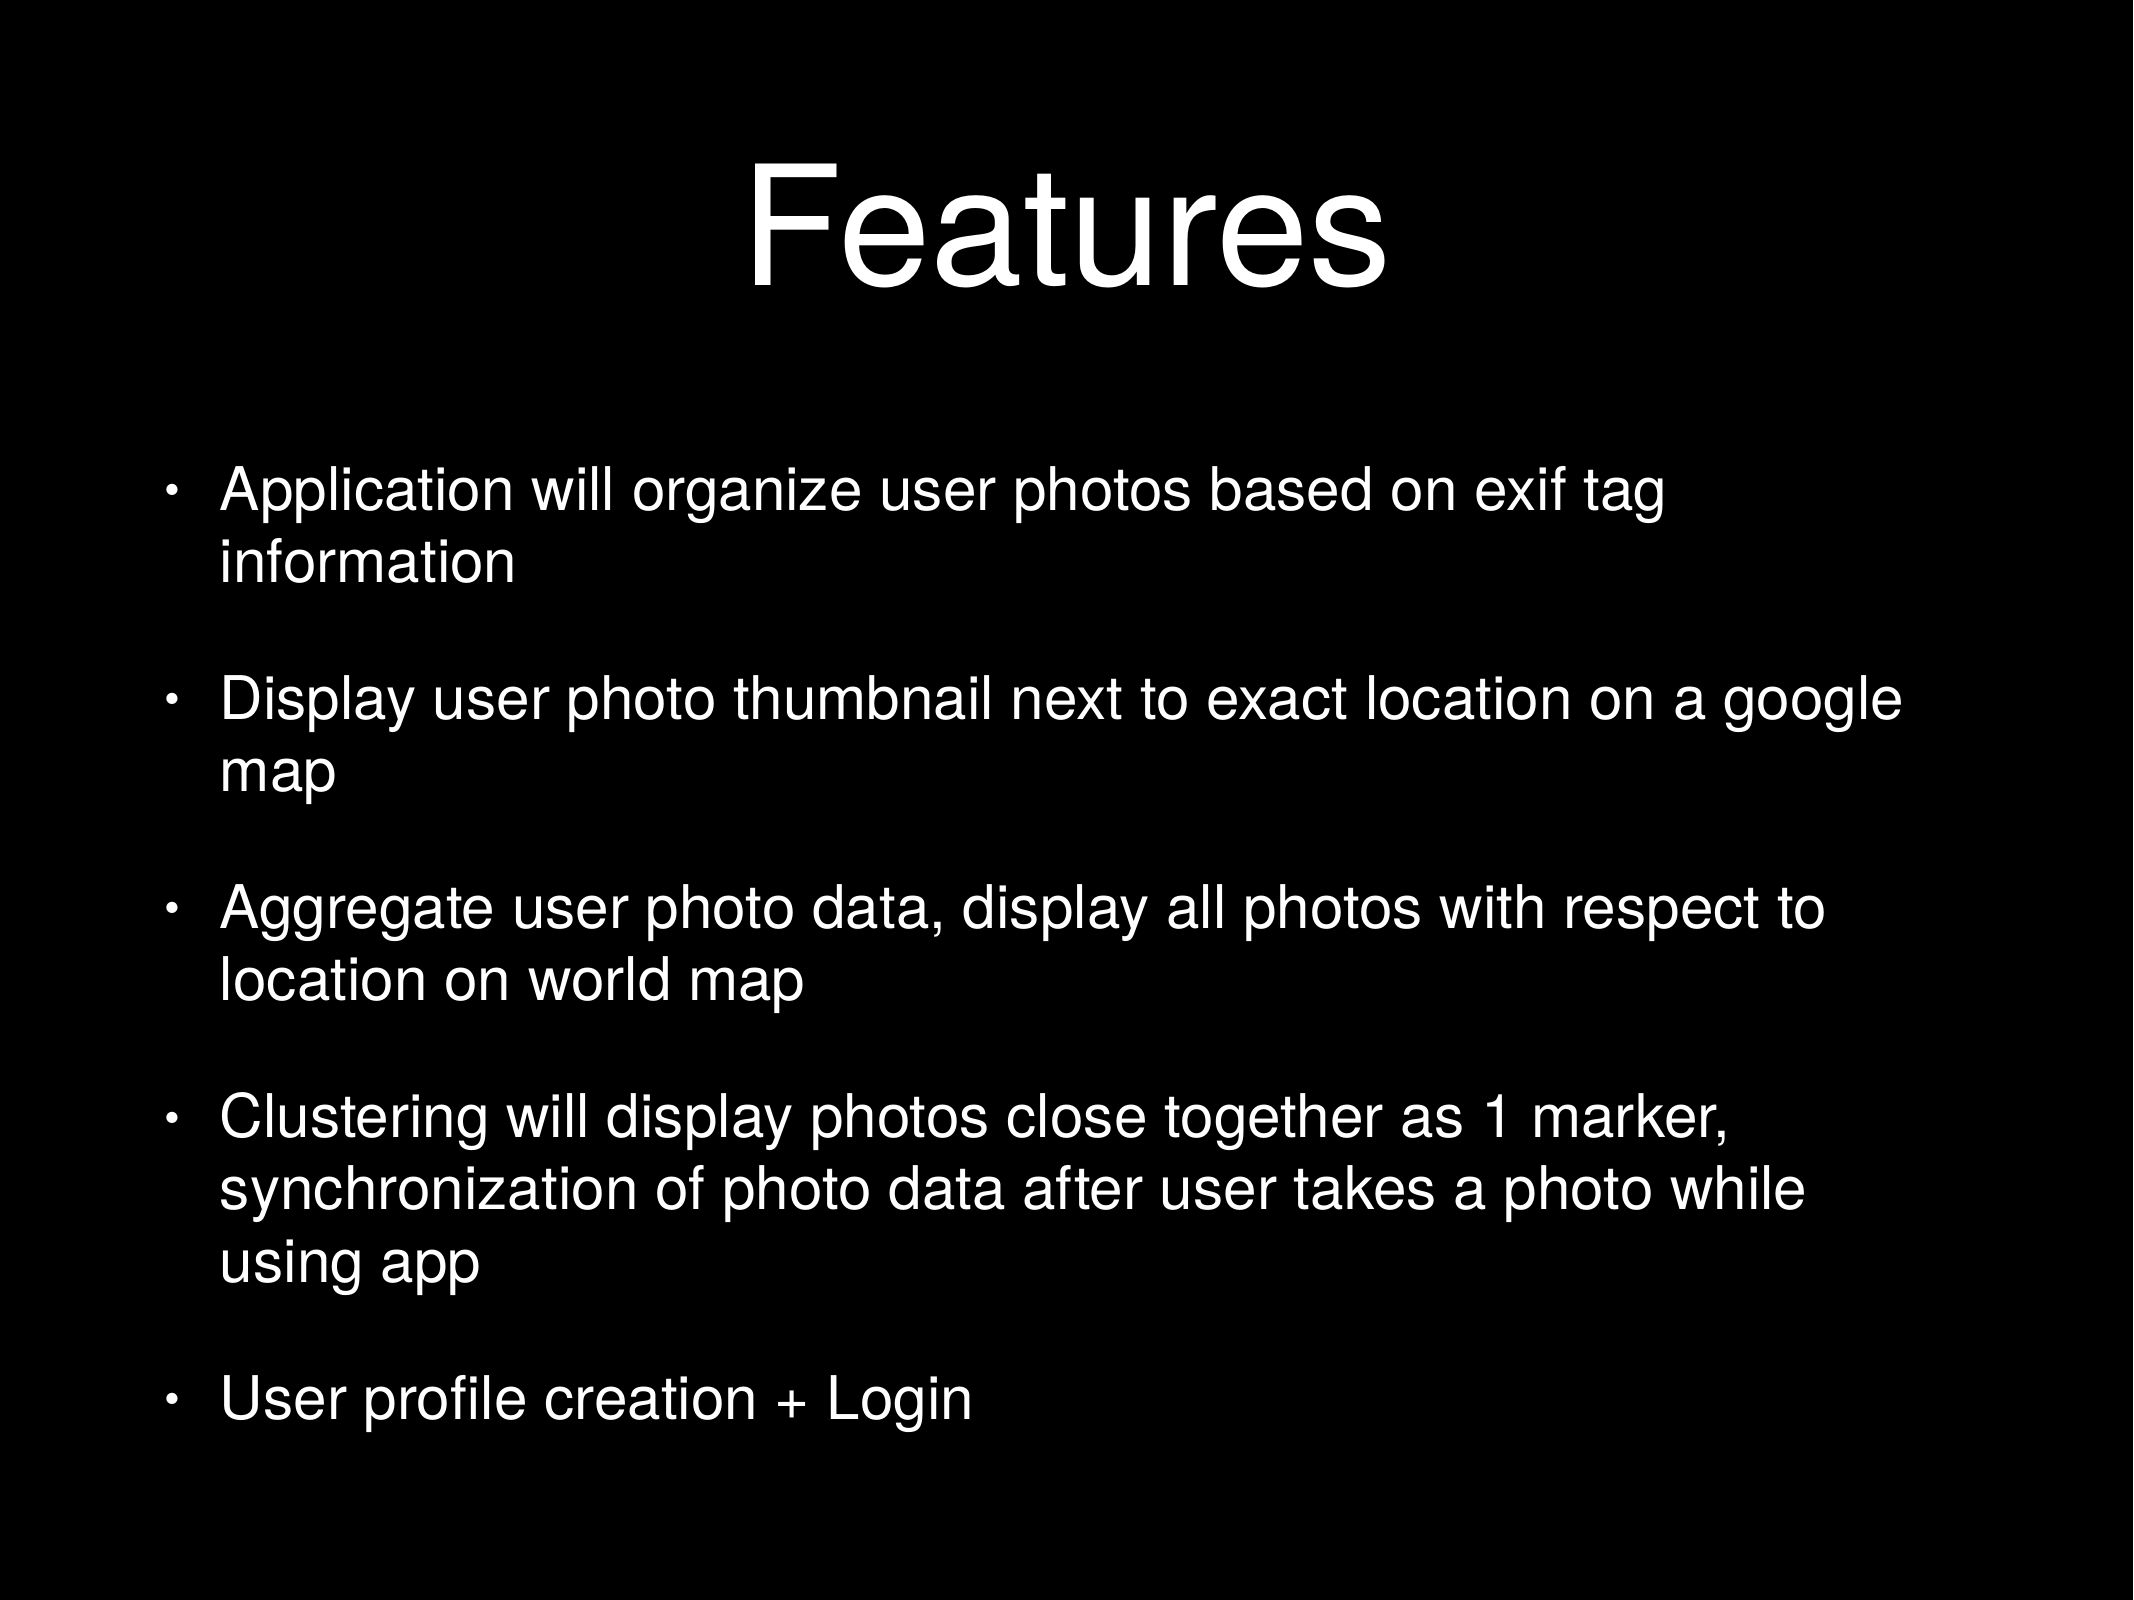

# Features
Application will organize user photos based on exif tag information
Display user photo thumbnail next to exact location on a google map
Aggregate user photo data, display all photos with respect to location on world map
Clustering will display photos close together as 1 marker, synchronization of photo data after user takes a photo while using app
User profile creation + Login